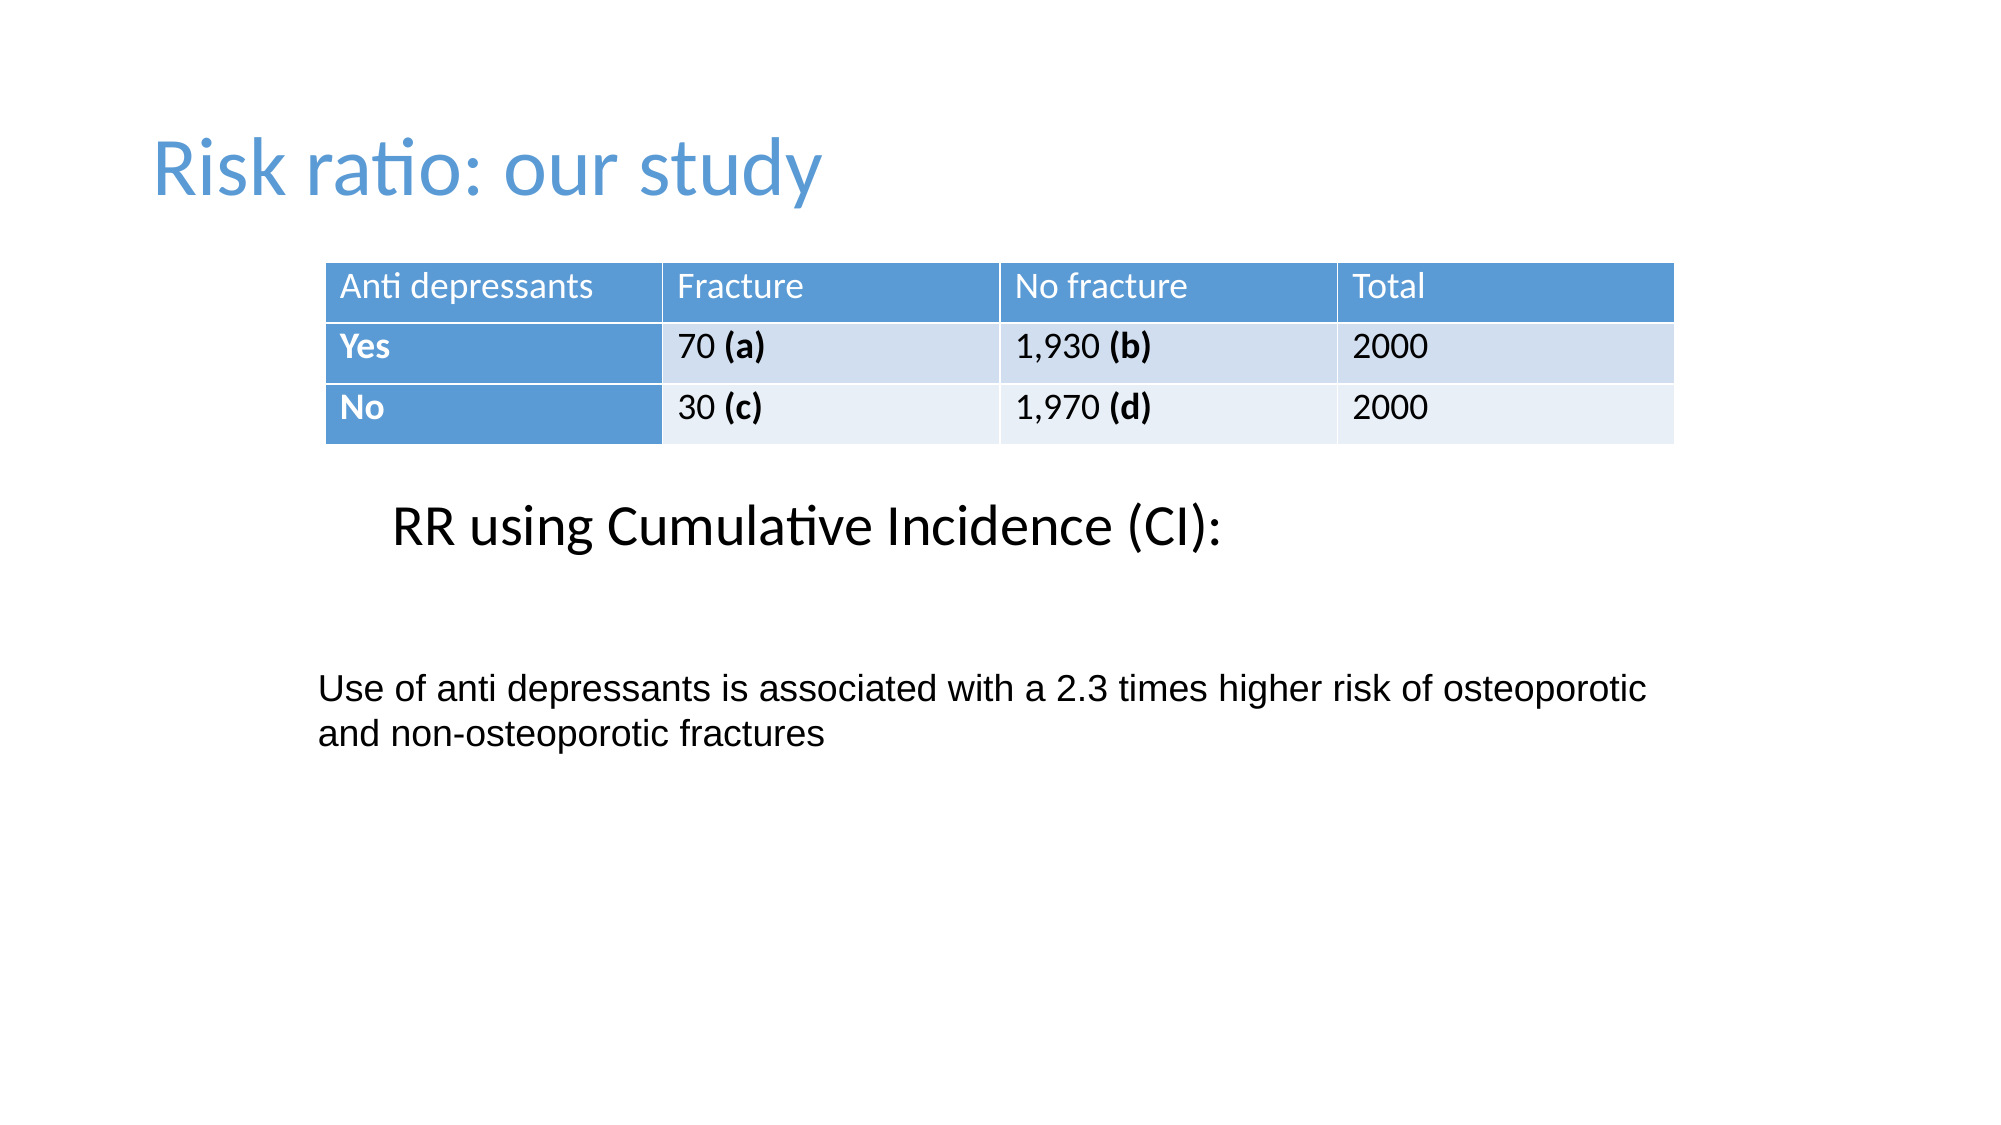

# Risk ratio: our study
| Anti depressants | Fracture | No fracture | Total |
| --- | --- | --- | --- |
| Yes | 70 (a) | 1,930 (b) | 2000 |
| No | 30 (c) | 1,970 (d) | 2000 |
RR using Cumulative Incidence (CI):

Use of anti depressants is associated with a 2.3 times higher risk of osteoporotic and non-osteoporotic fractures